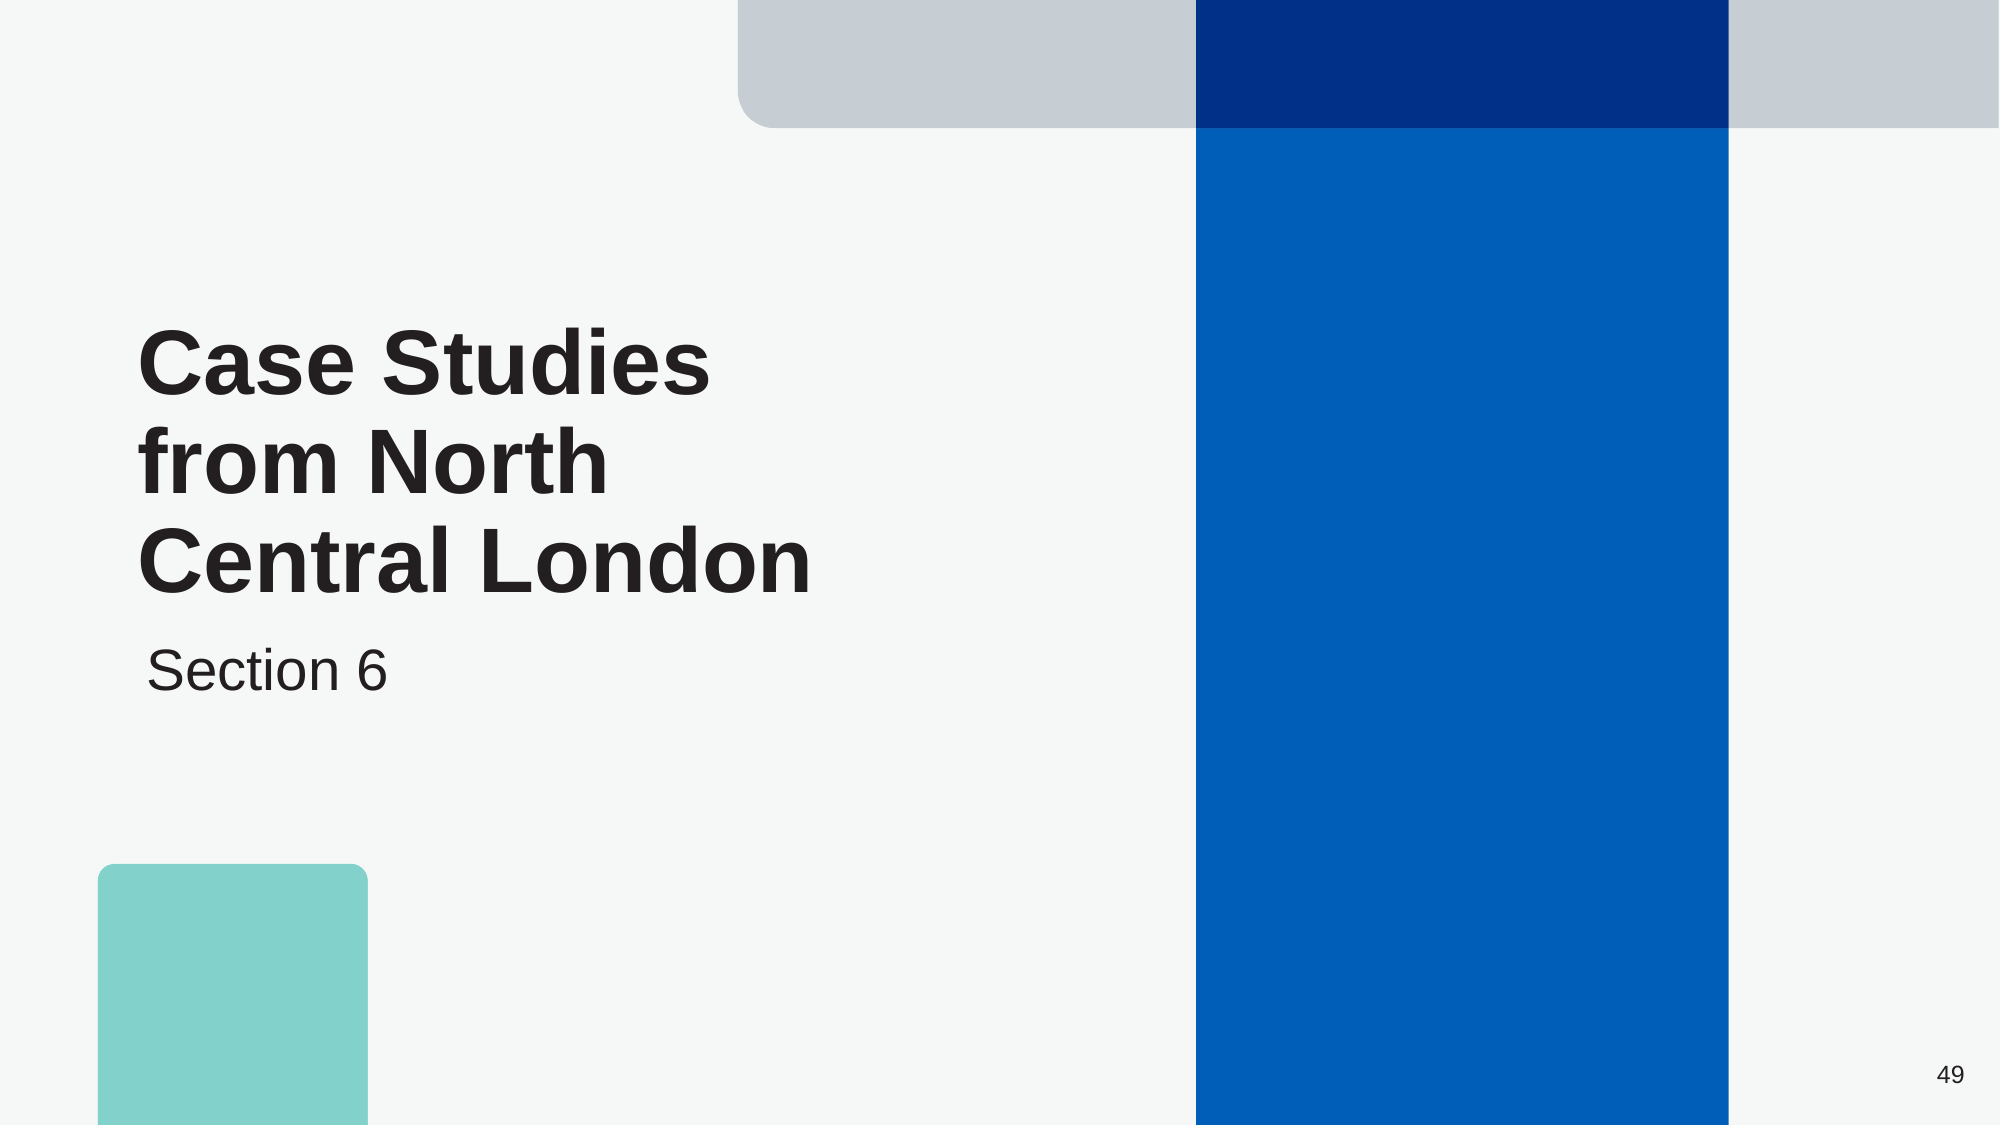

# Case Studies from North Central London
Section 6